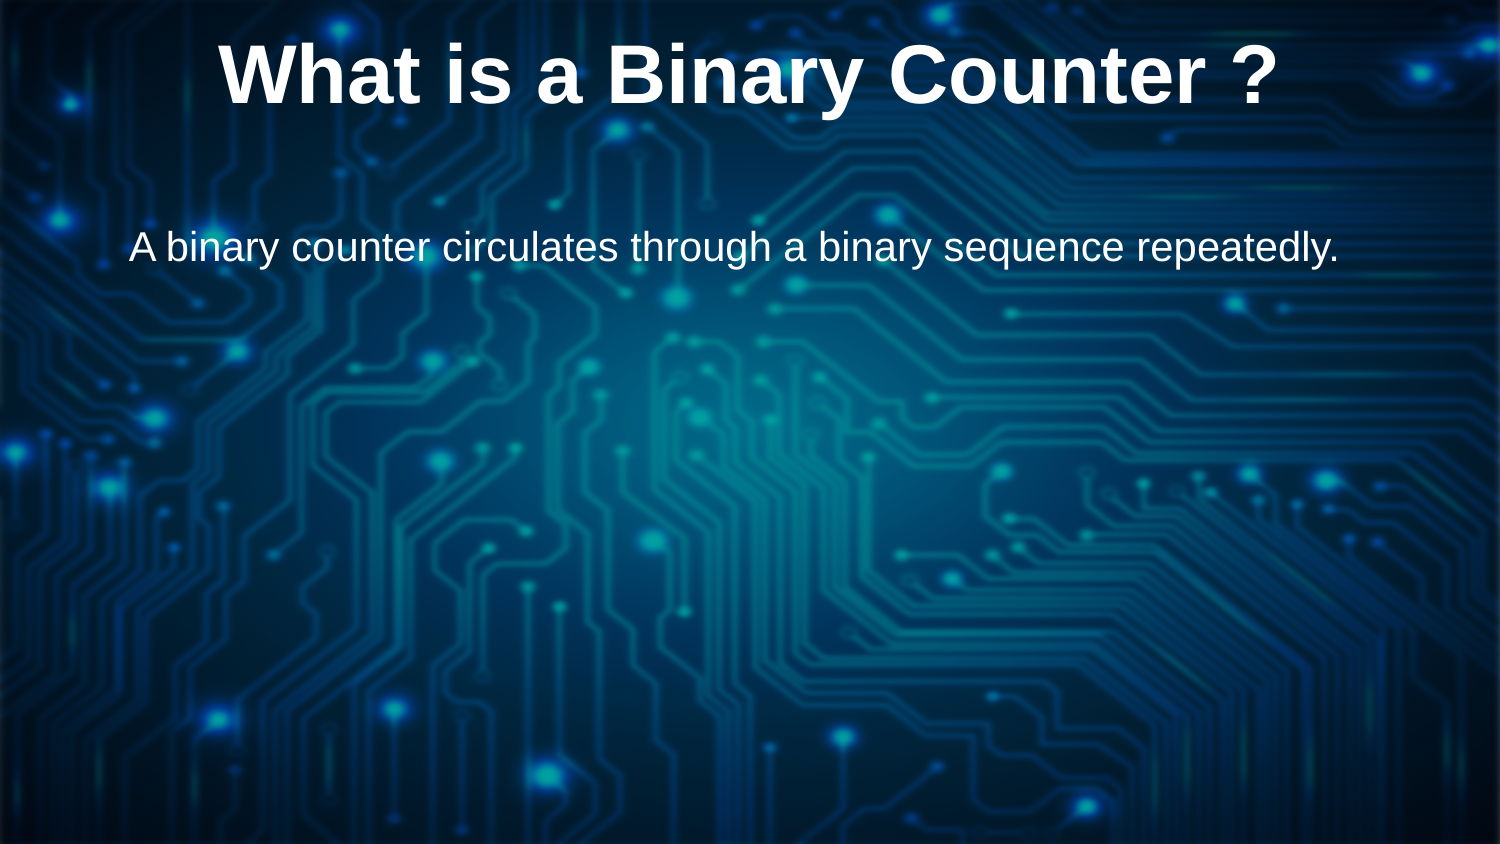

What is a Binary Counter ?
But first of all…
A binary counter circulates through a binary sequence repeatedly.
For example, a 4-bit binary counter counts from “0000", "0001 “ , . . . , to " 1111" and wraps around.